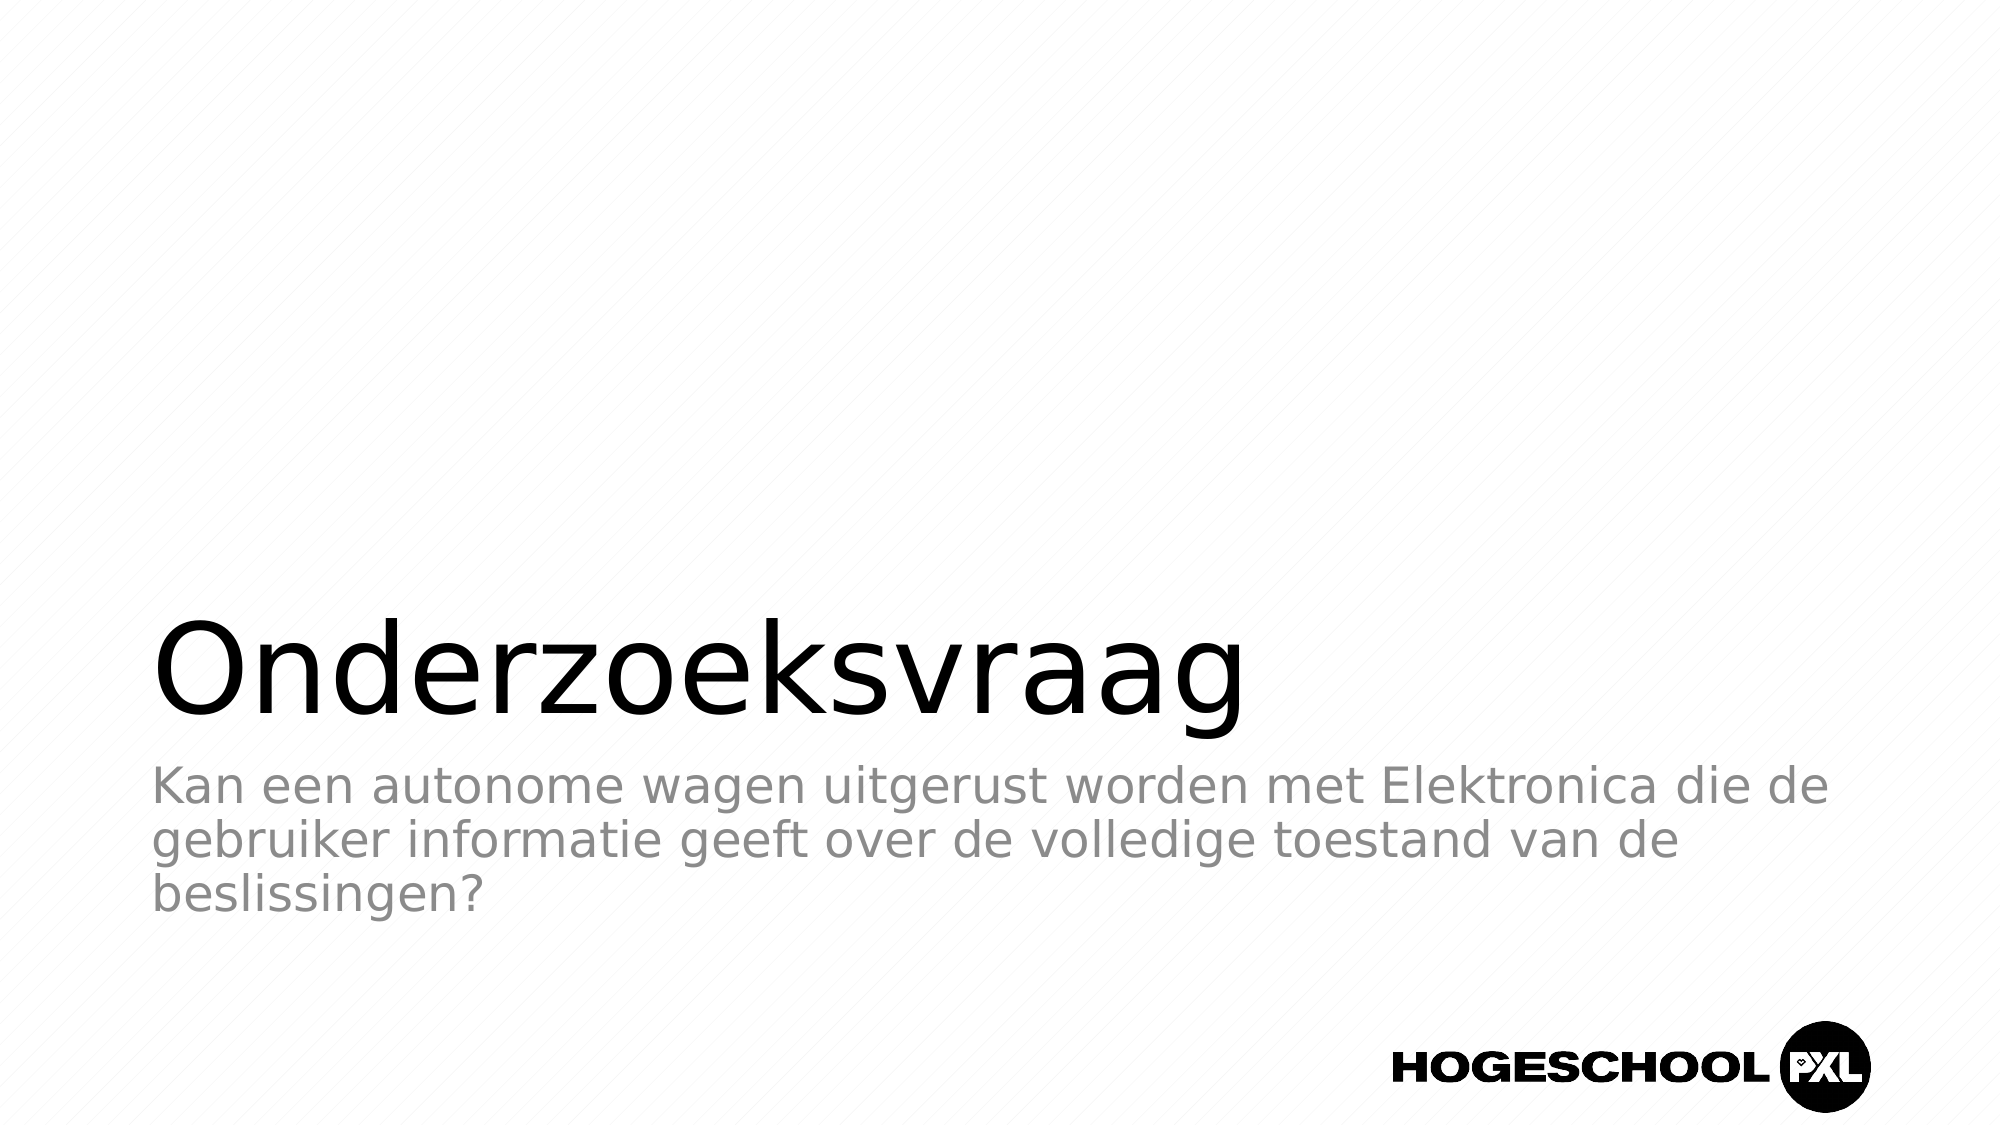

# Onderzoeksvraag
Kan een autonome wagen uitgerust worden met Elektronica die de gebruiker informatie geeft over de volledige toestand van de beslissingen?